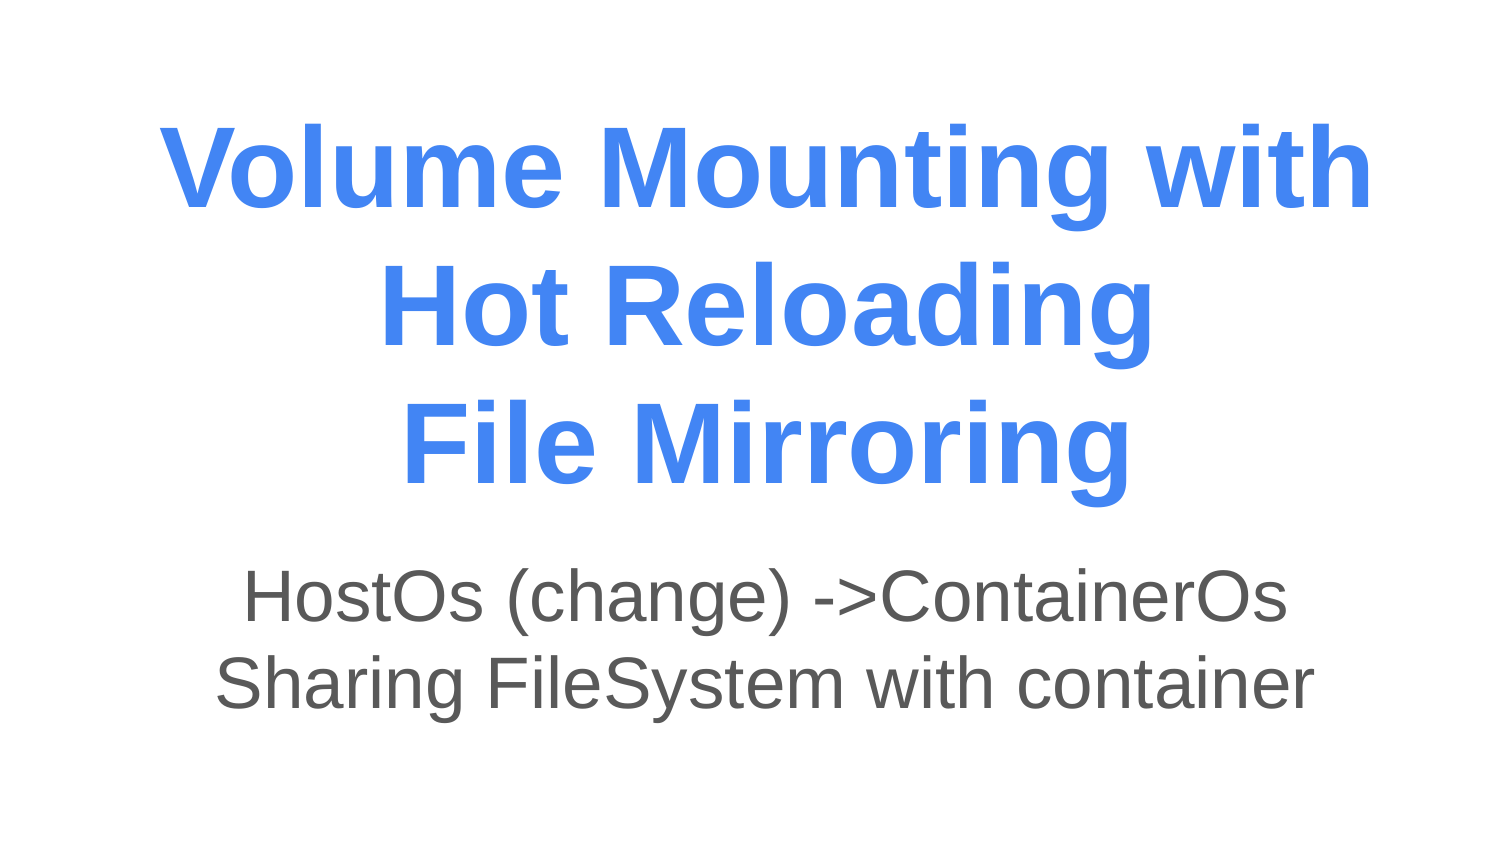

# Volume Mounting with Hot Reloading
File Mirroring
HostOs (change) ->ContainerOs
Sharing FileSystem with container